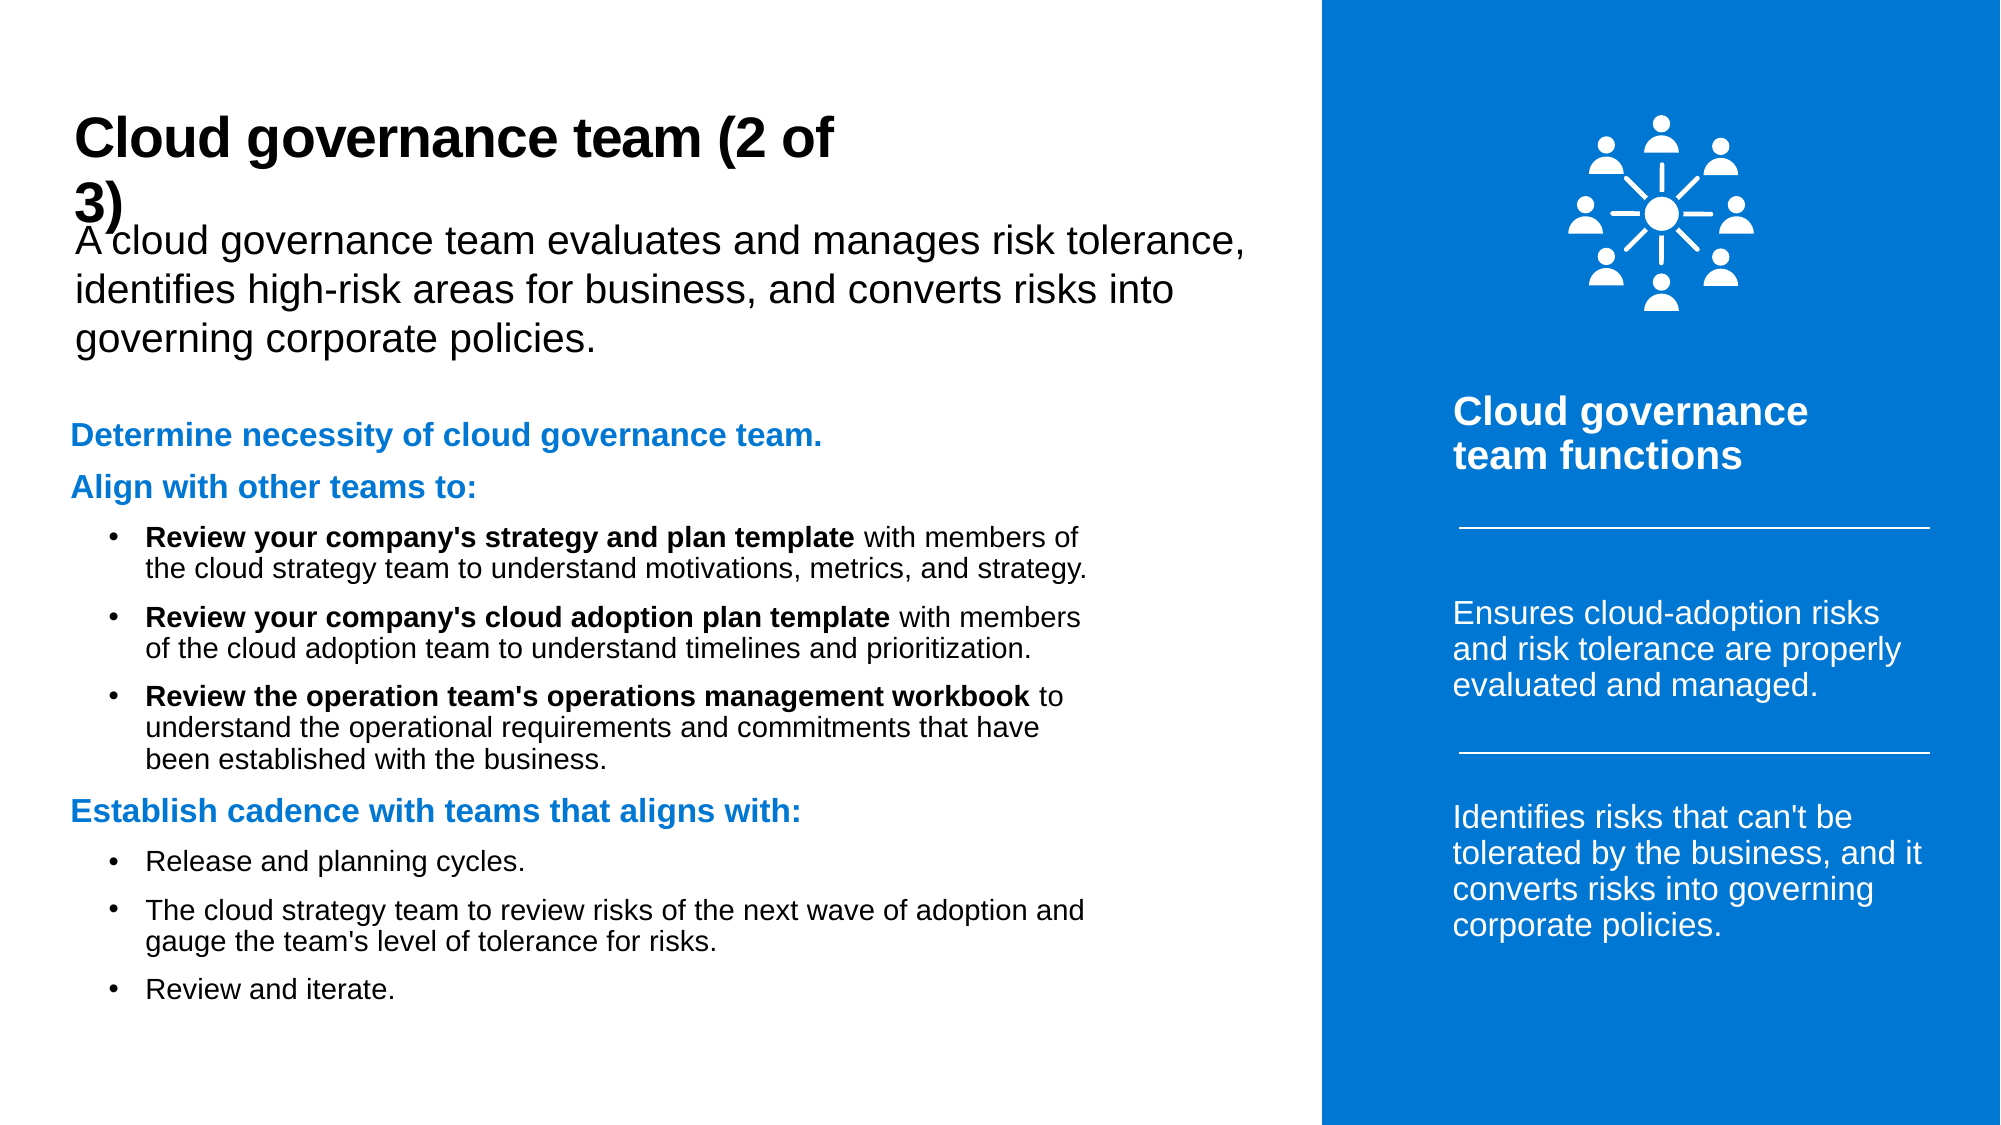

# Cloud governance team (2 of 3)

A cloud governance team evaluates and manages risk tolerance, identifies high-risk areas for business, and converts risks into governing corporate policies.
Cloud governance team functions
Determine necessity of cloud governance team.
Align with other teams to:
Review your company's strategy and plan template with members of the cloud strategy team to understand motivations, metrics, and strategy.
Review your company's cloud adoption plan template with members of the cloud adoption team to understand timelines and prioritization.
Review the operation team's operations management workbook to understand the operational requirements and commitments that have been established with the business.
Ensures cloud-adoption risks and risk tolerance are properly evaluated and managed.
Establish cadence with teams that aligns with:
Release and planning cycles.
The cloud strategy team to review risks of the next wave of adoption and gauge the team's level of tolerance for risks.
Review and iterate.
Identifies risks that can't be tolerated by the business, and it converts risks into governing corporate policies.